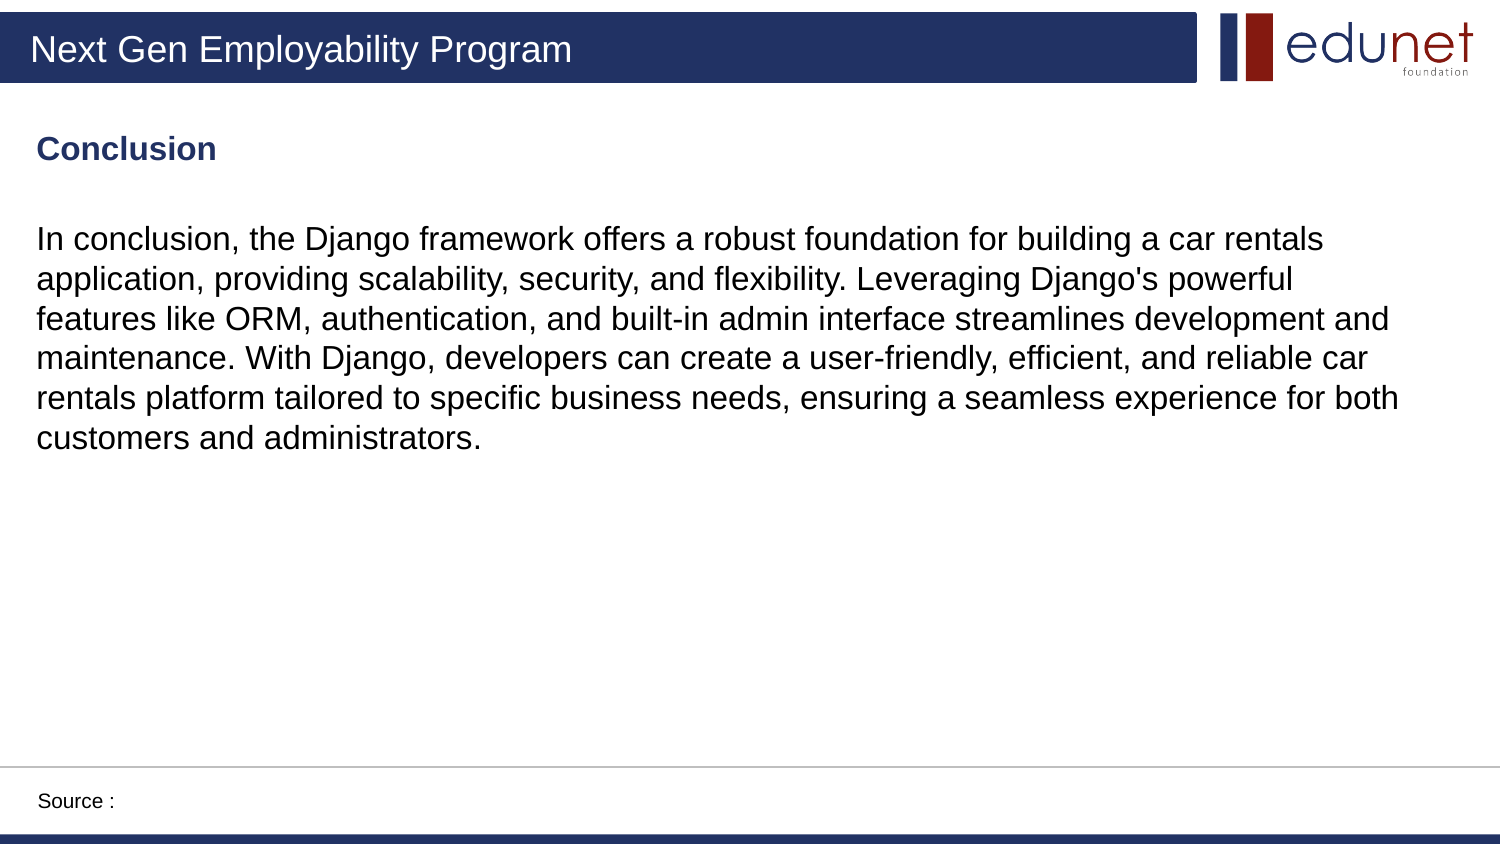

Conclusion
In conclusion, the Django framework offers a robust foundation for building a car rentals application, providing scalability, security, and flexibility. Leveraging Django's powerful features like ORM, authentication, and built-in admin interface streamlines development and maintenance. With Django, developers can create a user-friendly, efficient, and reliable car rentals platform tailored to specific business needs, ensuring a seamless experience for both customers and administrators.
Source :